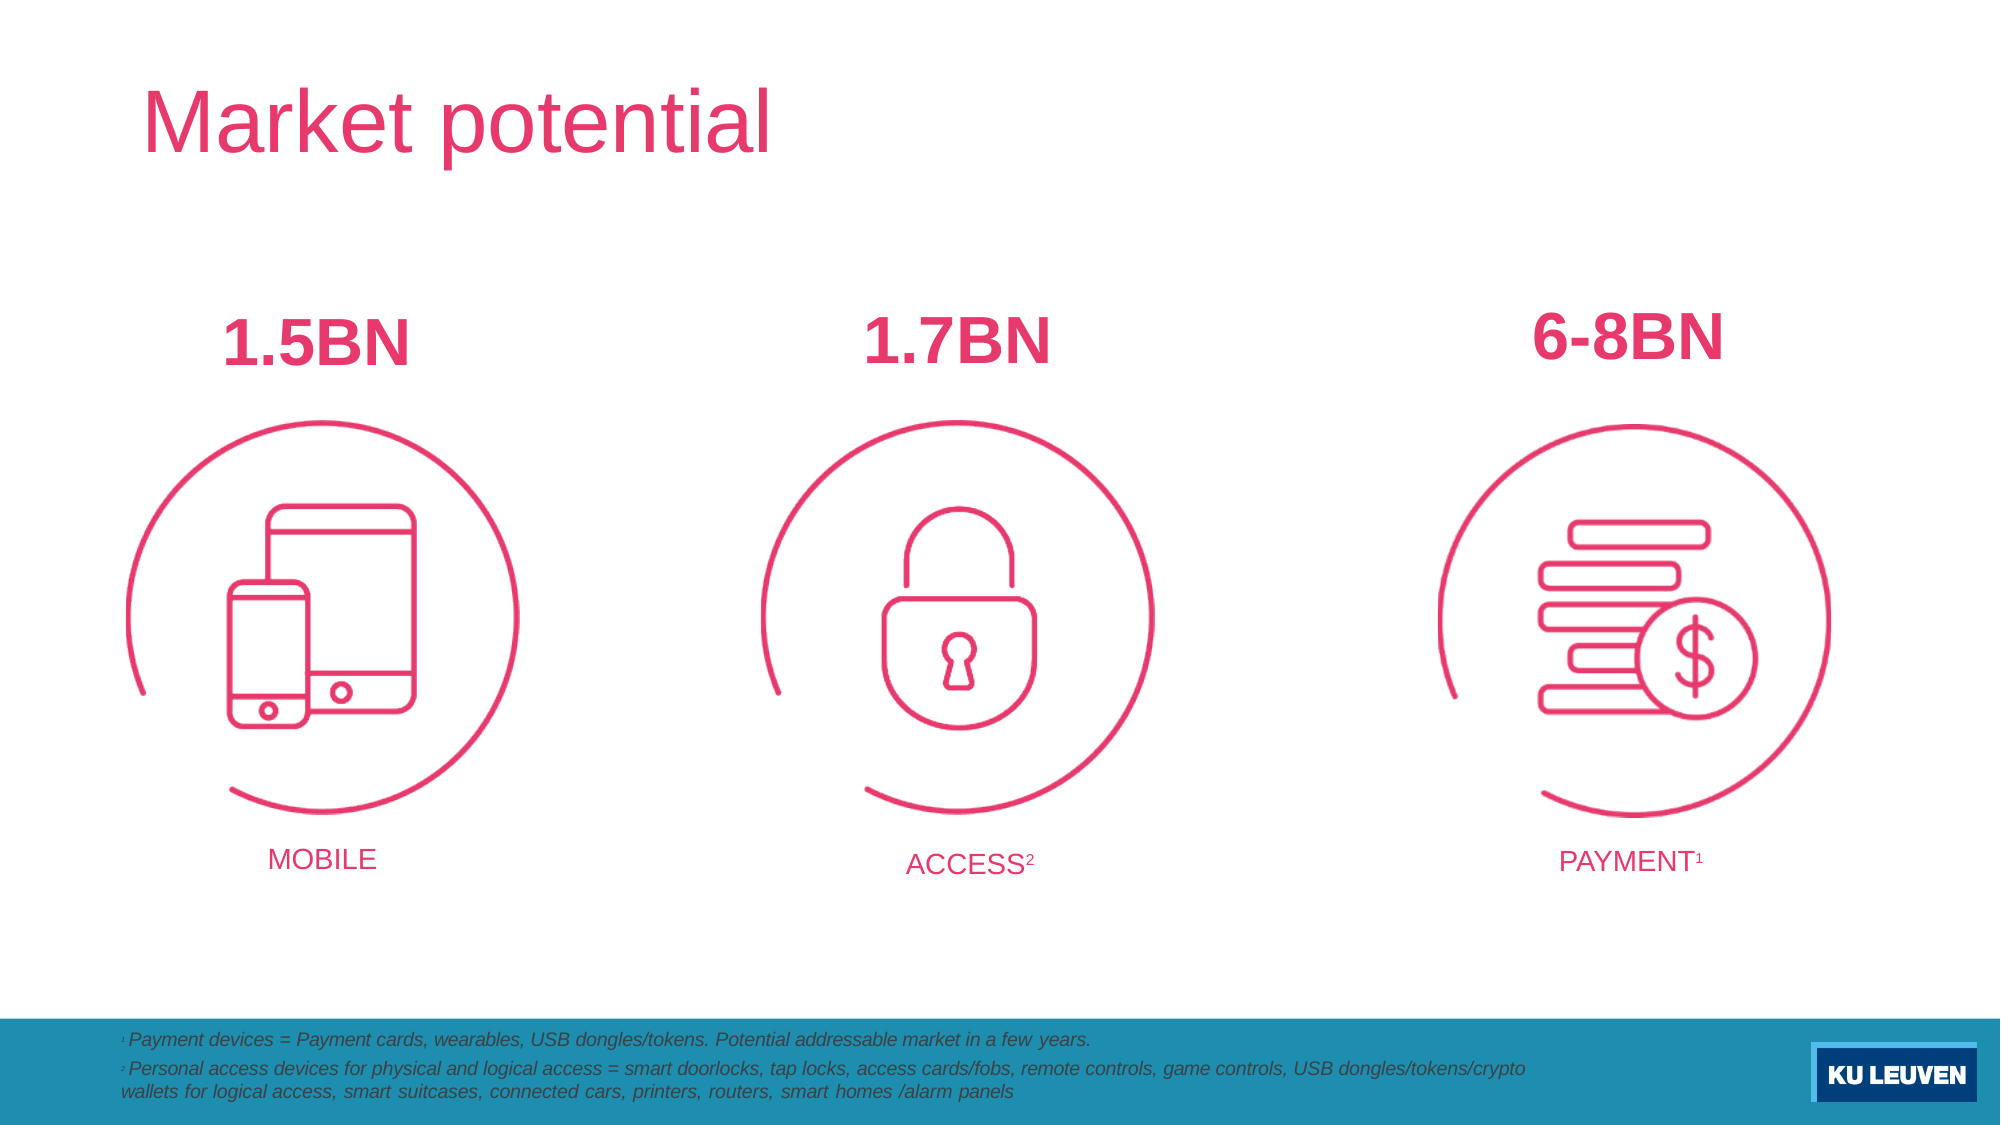

# Market potential
6-8BN
1.7BN
1.5BN

MOBILE
PAYMENT1
ACCESS2
1 Payment devices = Payment cards, wearables, USB dongles/tokens. Potential addressable market in a few years.
2 Personal access devices for physical and logical access = smart doorlocks, tap locks, access cards/fobs, remote controls, game controls, USB dongles/tokens/crypto  wallets for logical access, smart suitcases, connected cars, printers, routers, smart homes /alarm panels